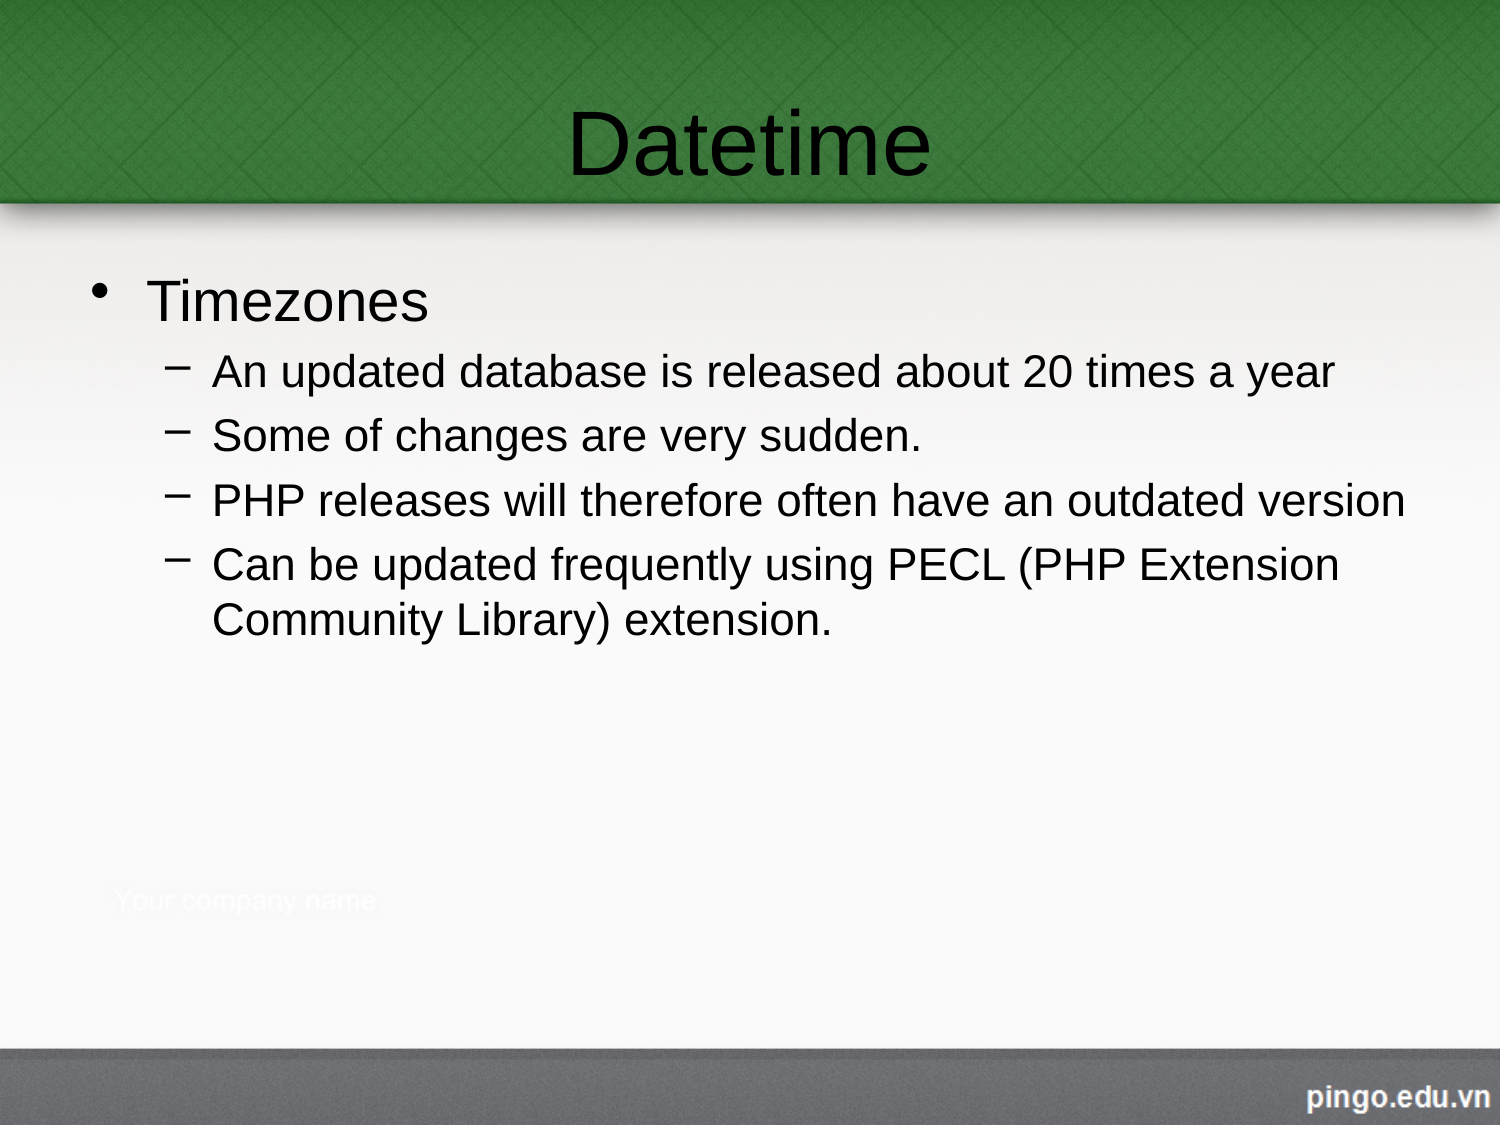

# Datetime
Timezones
An updated database is released about 20 times a year
Some of changes are very sudden.
PHP releases will therefore often have an outdated version
Can be updated frequently using PECL (PHP Extension Community Library) extension.